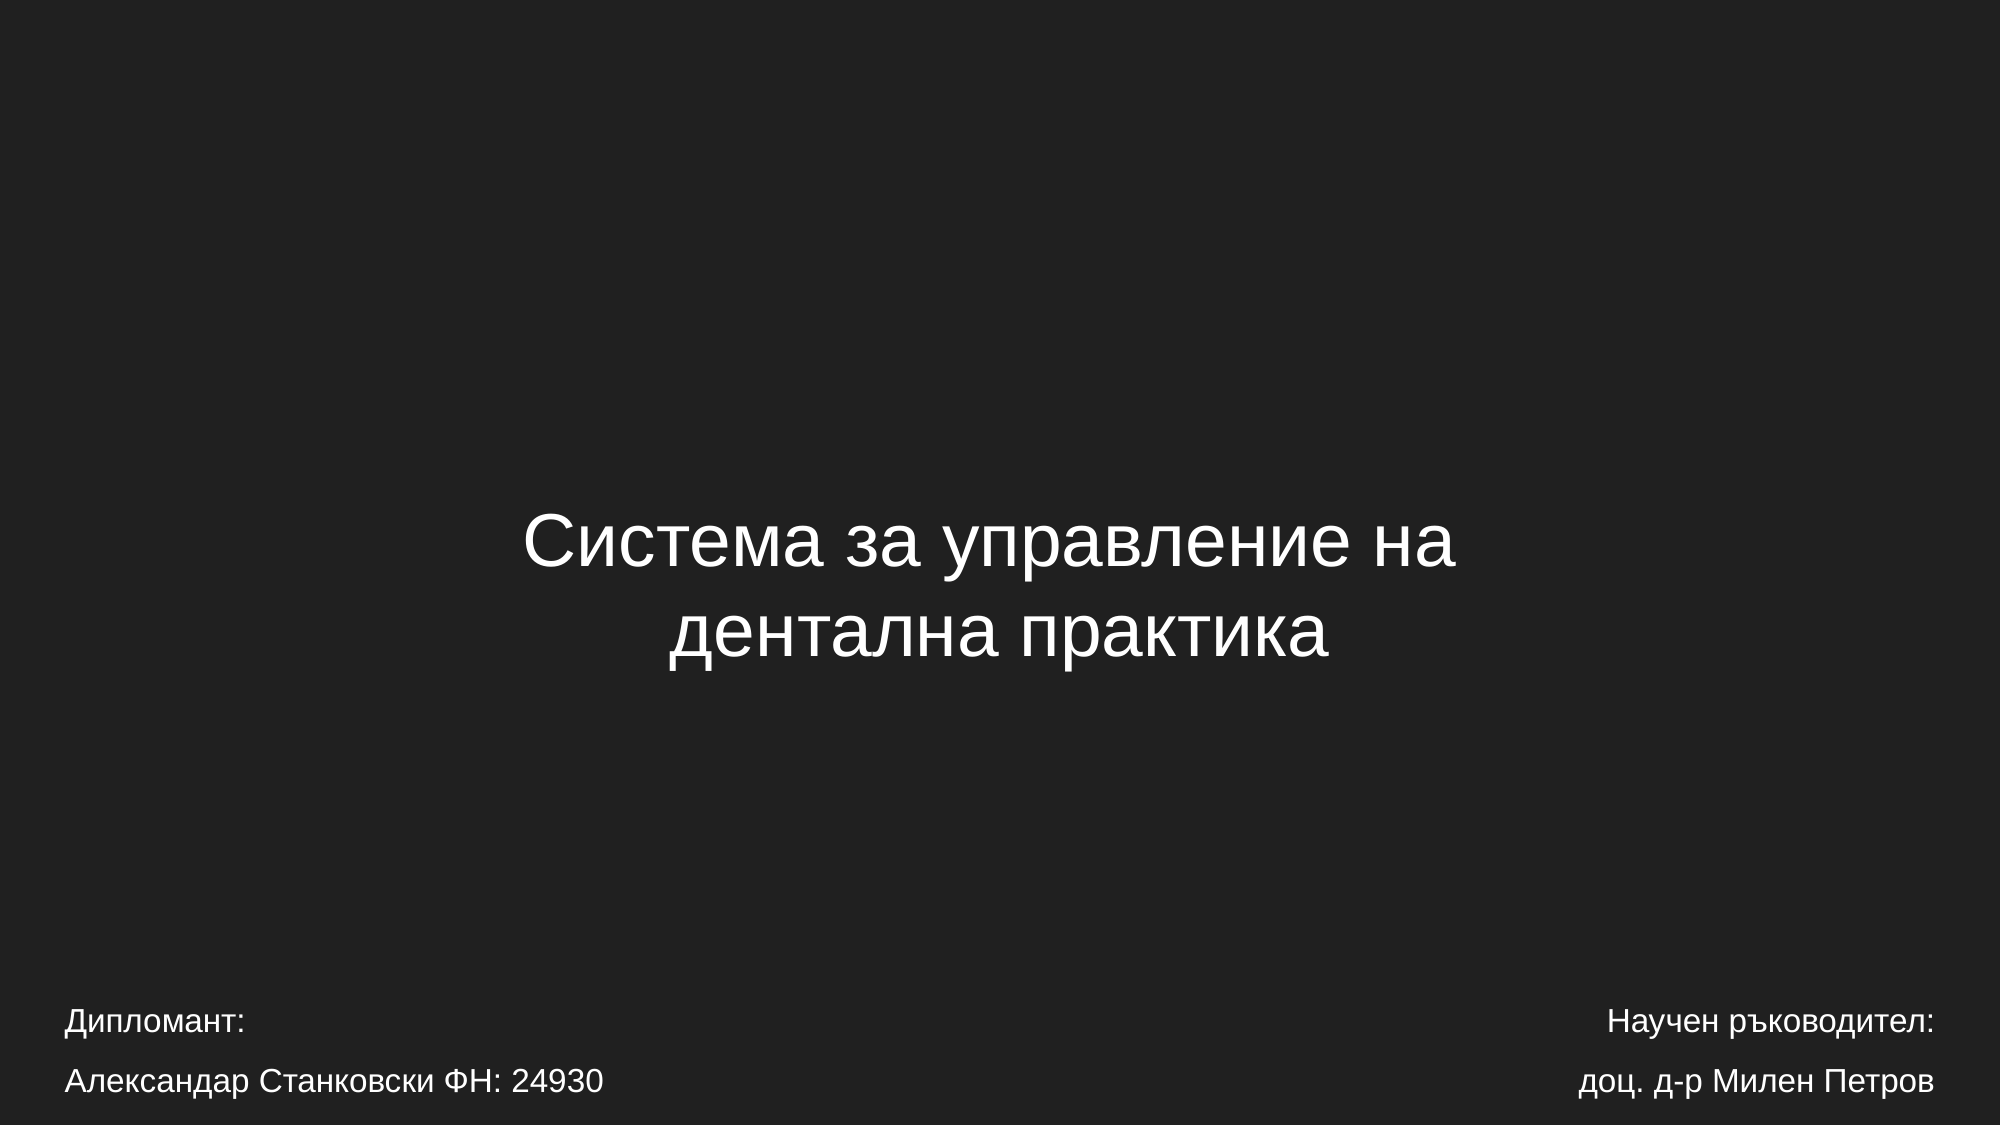

Система за управление на
дентална практика
Научен ръководител:
доц. д-р Милен Петров
Дипломант:
Александар Станковски ФН: 24930